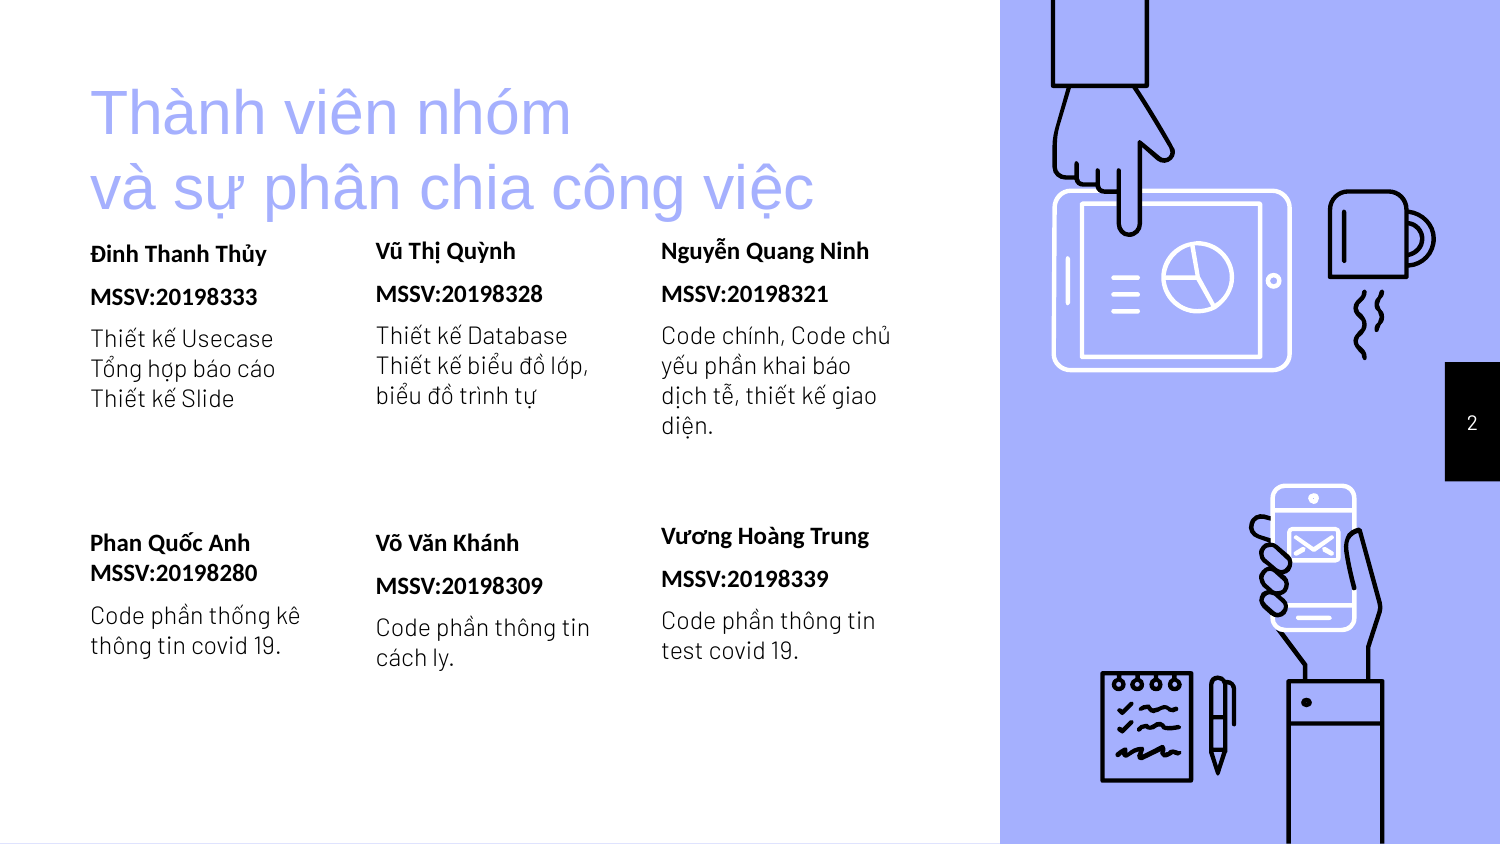

# Thành viên nhóm và sự phân chia công việc
Vũ Thị Quỳnh
MSSV:20198328
Thiết kế Database Thiết kế biểu đồ lớp, biểu đồ trình tự
Nguyễn Quang Ninh
MSSV:20198321
Code chính, Code chủ yếu phần khai báo dịch tễ, thiết kế giao diện.
Đinh Thanh Thủy
MSSV:20198333
Thiết kế Usecase Tổng hợp báo cáo Thiết kế Slide
2
Vương Hoàng Trung
MSSV:20198339
Code phần thông tin test covid 19.
Phan Quốc Anh MSSV:20198280
Code phần thống kê thông tin covid 19.
Võ Văn Khánh
MSSV:20198309
Code phần thông tin cách ly.